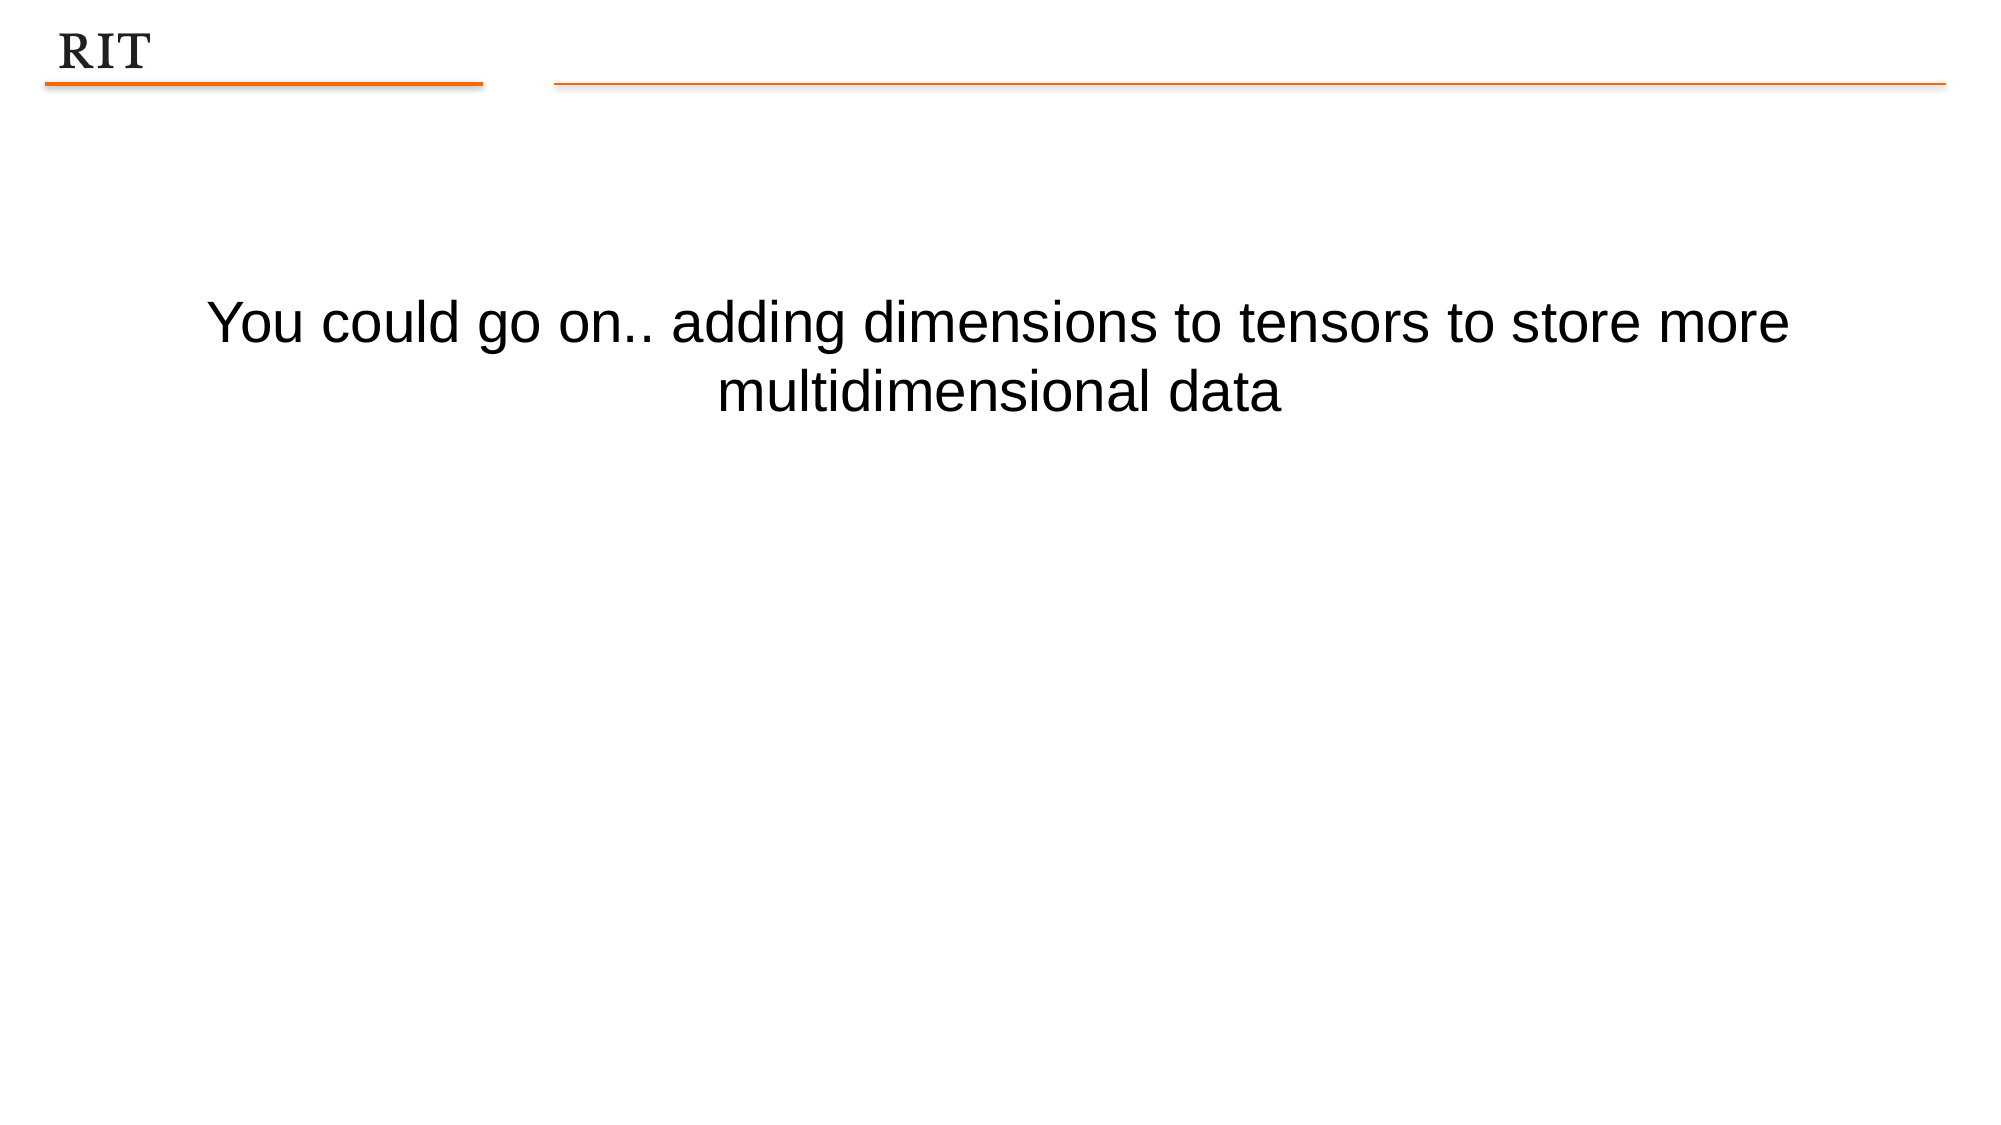

You could go on.. adding dimensions to tensors to store more multidimensional data